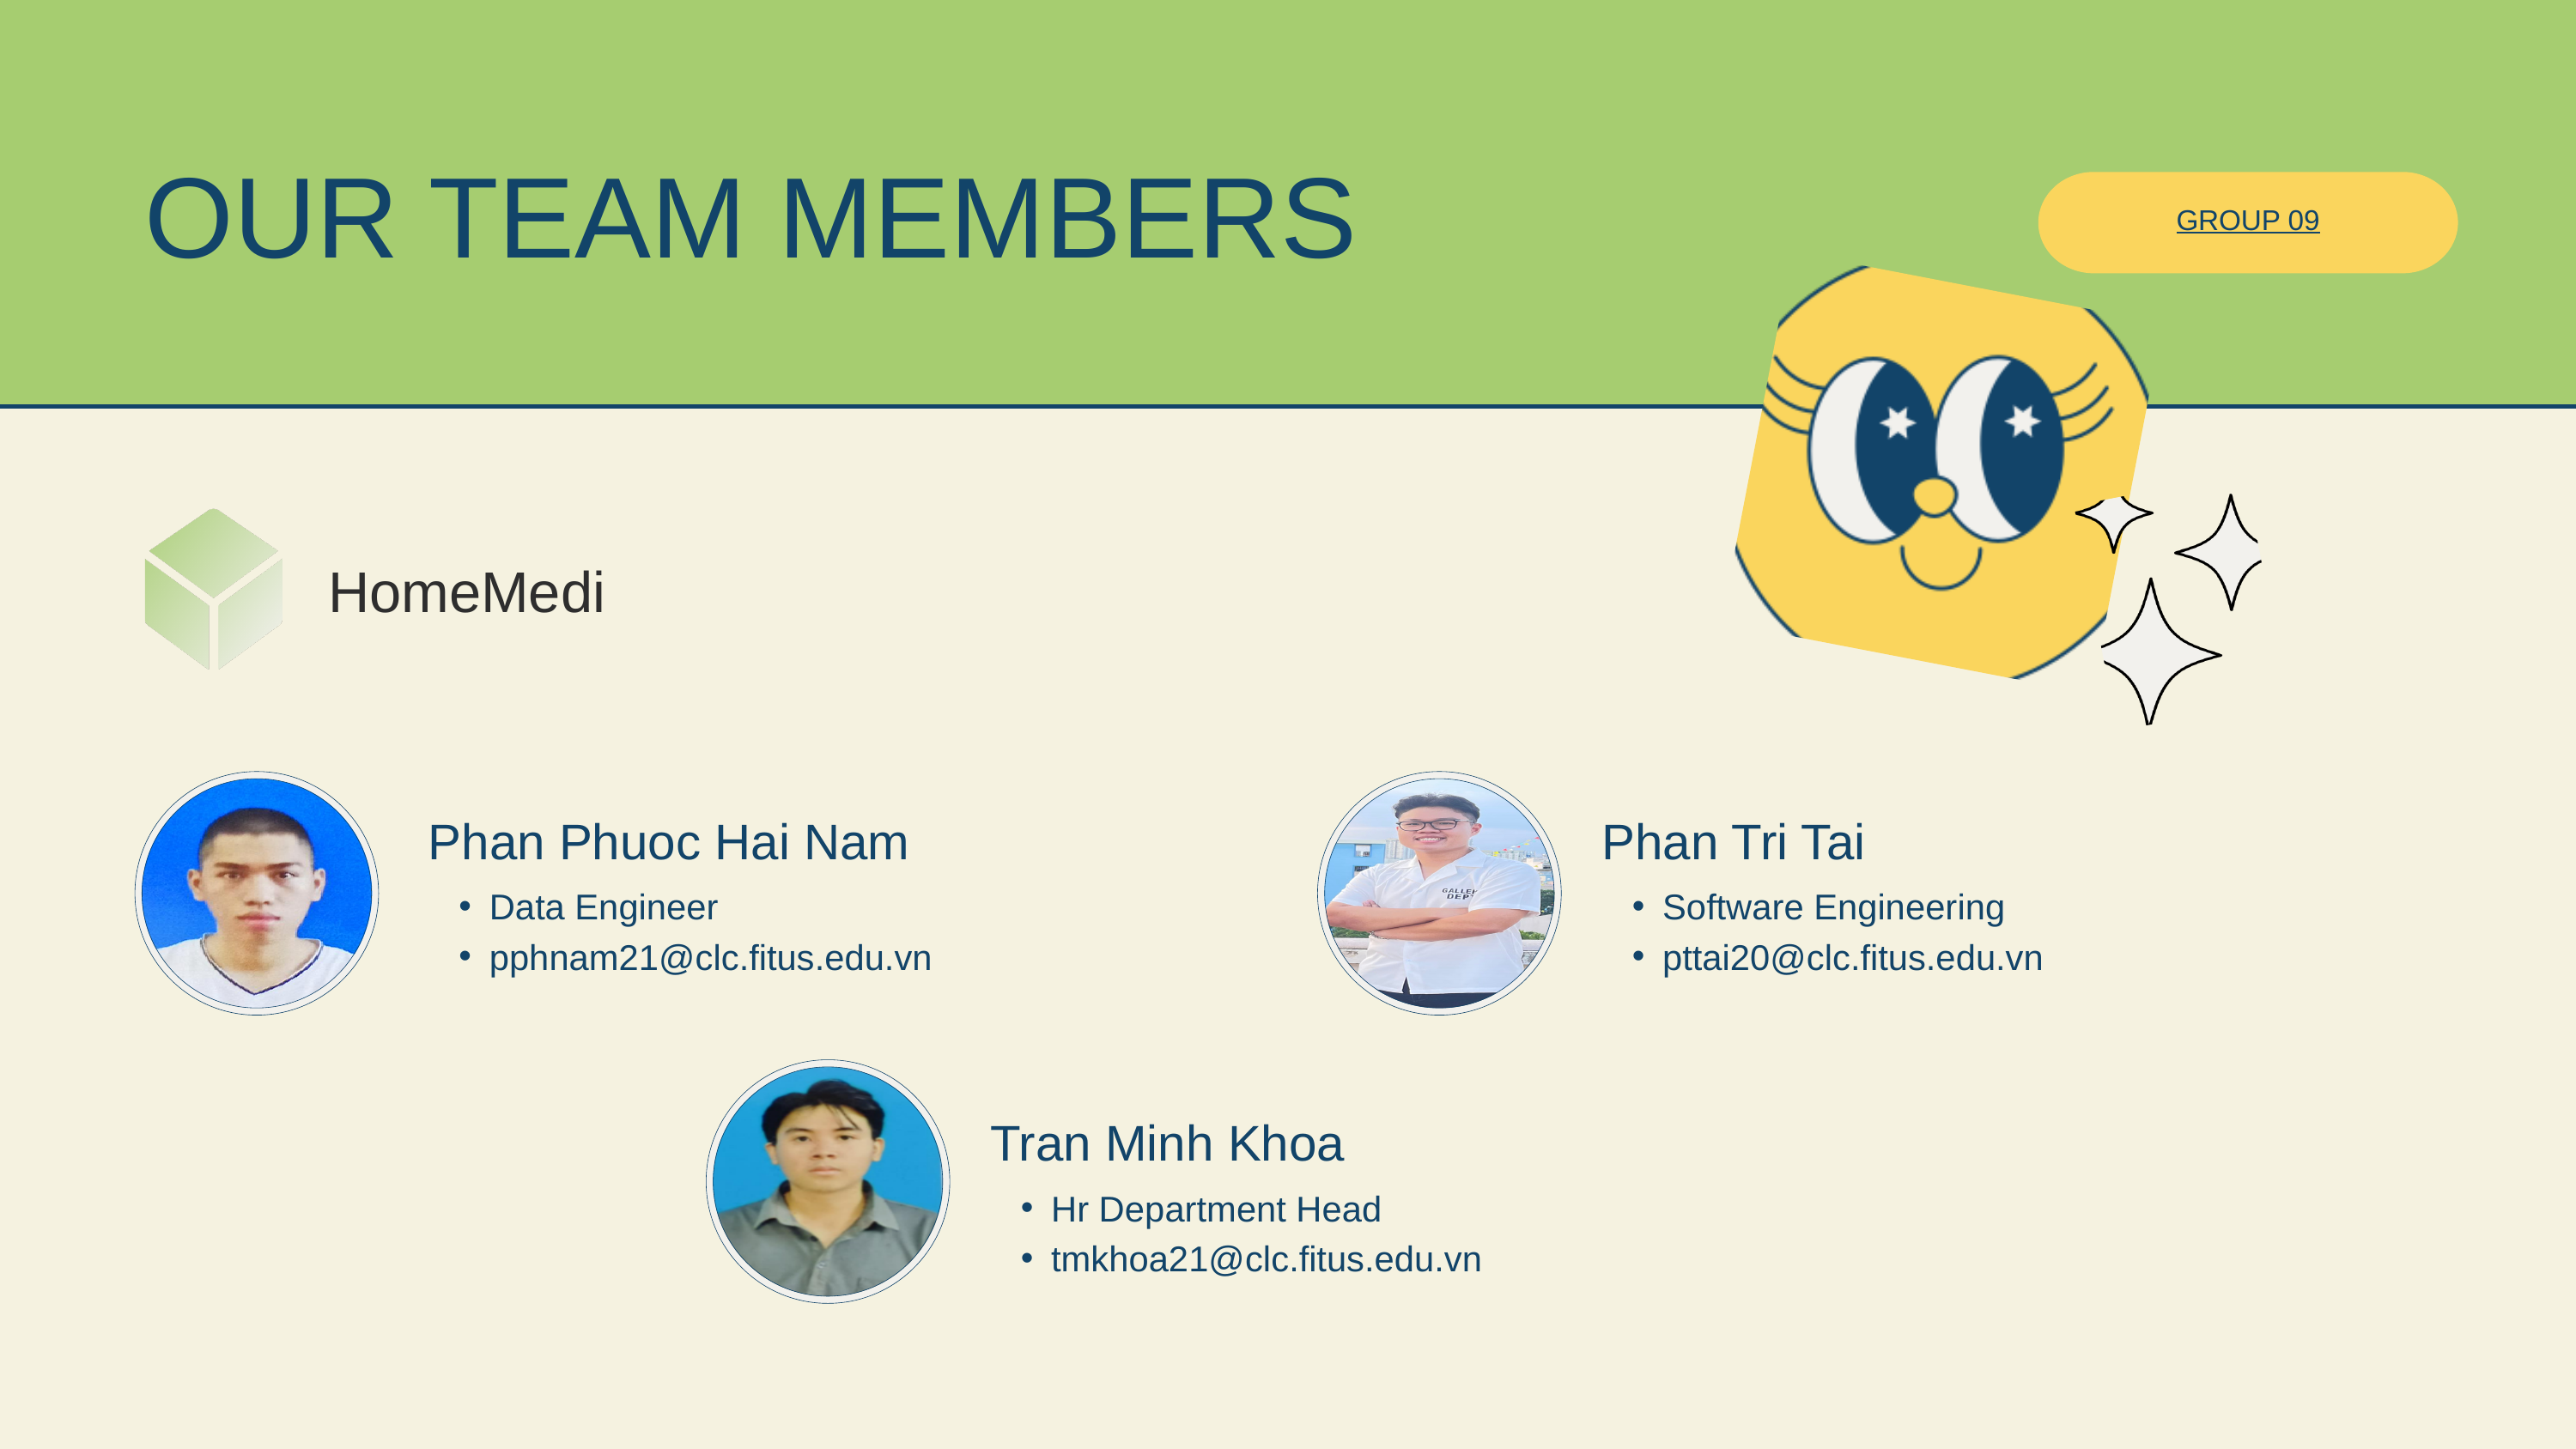

OUR TEAM MEMBERS

GROUP 09

HomeMedi

Phan Phuoc Hai Nam
Data Engineer
pphnam21@clc.fitus.edu.vn
Phan Tri Tai
Software Engineering
pttai20@clc.fitus.edu.vn

Tran Minh Khoa
Hr Department Head
tmkhoa21@clc.fitus.edu.vn